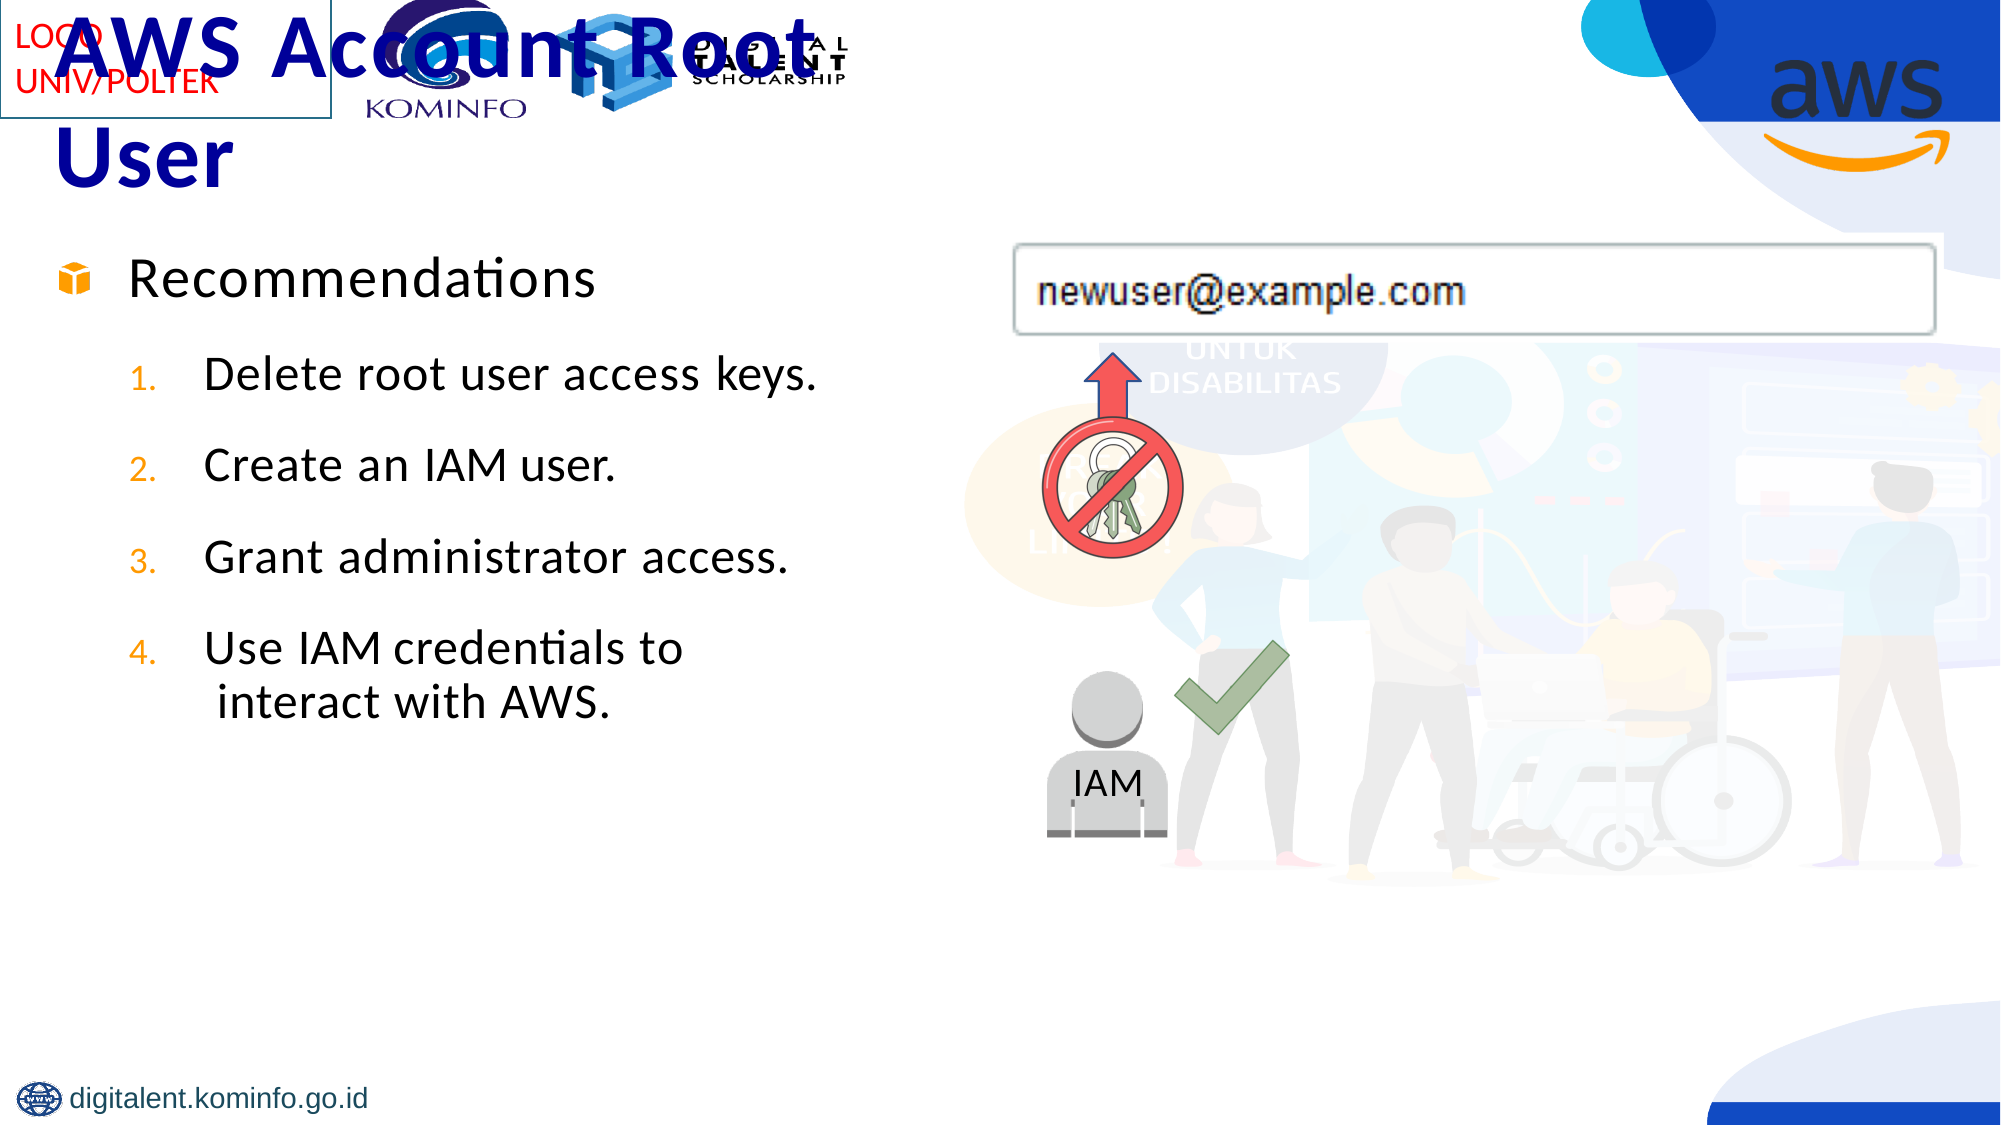

# AWS Account Root User

Recommendations
Delete root user access keys.
Create an IAM user.
Grant administrator access.
Use IAM credentials to  interact with AWS.
IAM